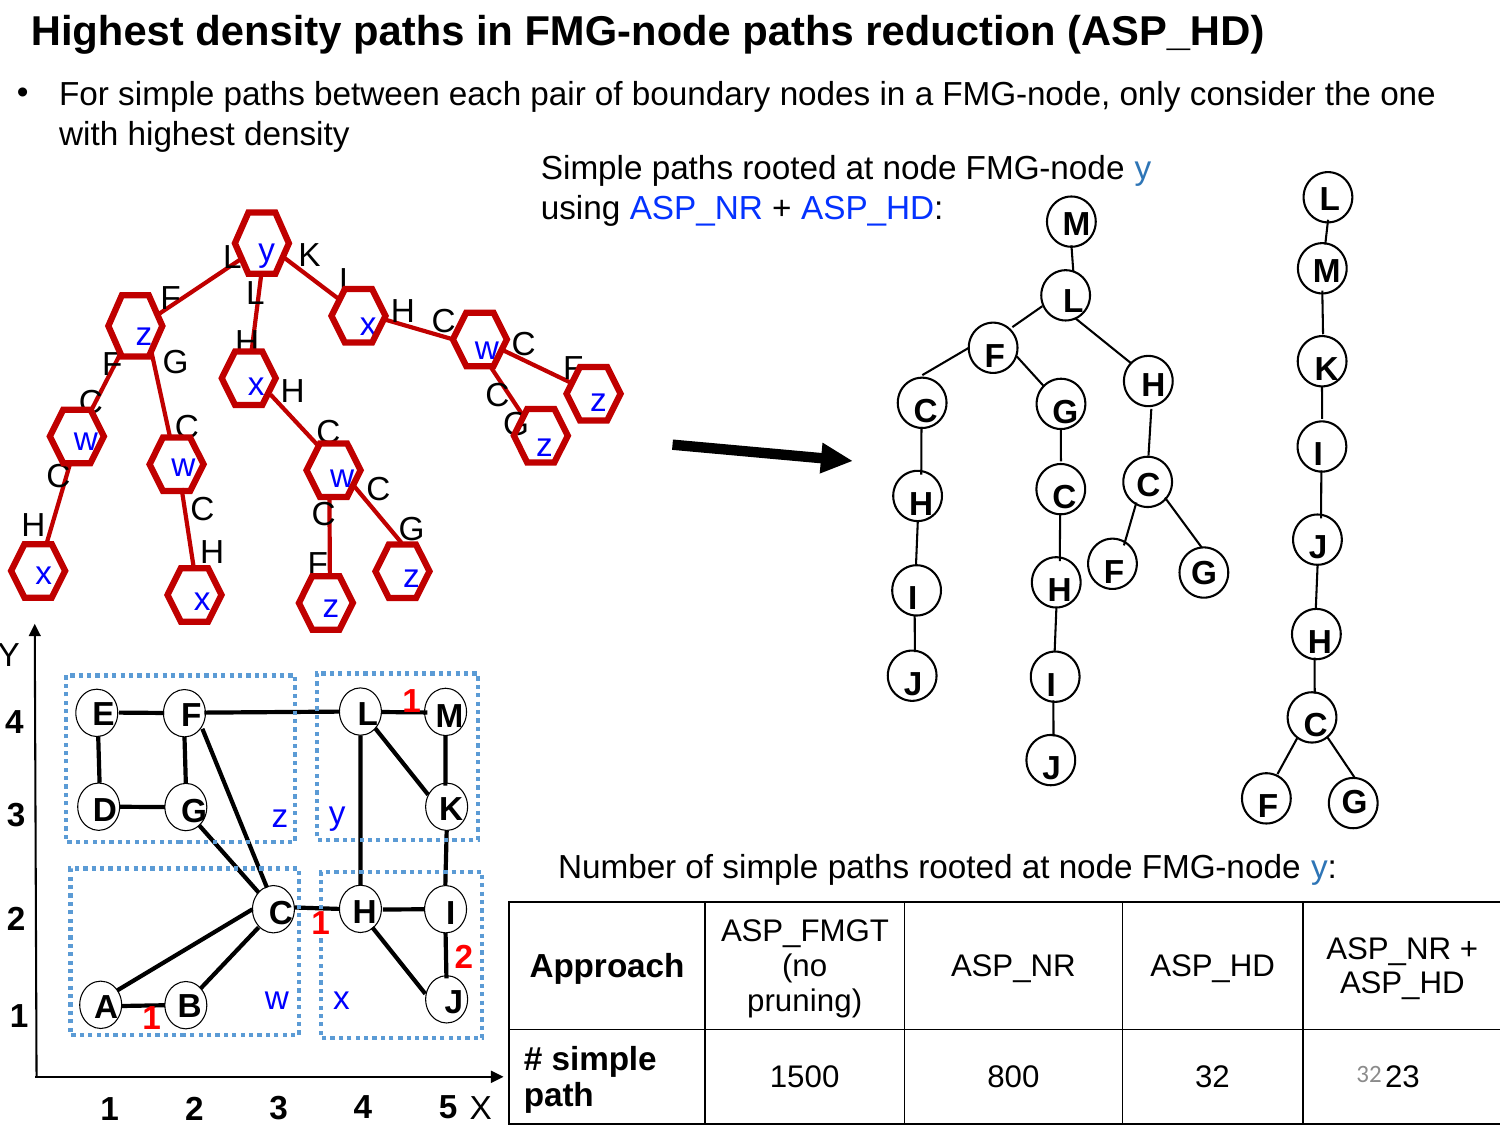

Highest density paths in FMG-node paths reduction (ASP_HD)
For simple paths between each pair of boundary nodes in a FMG-node, only consider the one with highest density
Simple paths rooted at node FMG-node y
using ASP_NR + ASP_HD:
L

M

y
K
L
I
L
F
H
C
x
z
H
C
w
G
F
F
x
H
C
z
C
G
C
C
w
z
w
C
w
C
C
C
H
G
H
F
x
z
x
z

M

L

F

K
H

C
G

I
C

C

H

J

F
G

H

I

H

L
E
F
1
M

4
K
D
G

y
3
z

H
I
C

2
1
2
w
J

B
A

1
1
4
5
3
2
1
Y
x
X

J
I

C

J
G

F

Number of simple paths rooted at node FMG-node y:
| Approach | ASP\_FMGT (no pruning) | ASP\_NR | ASP\_HD | ASP\_NR + ASP\_HD |
| --- | --- | --- | --- | --- |
| # simple path | 1500 | 800 | 32 | 23 |
32